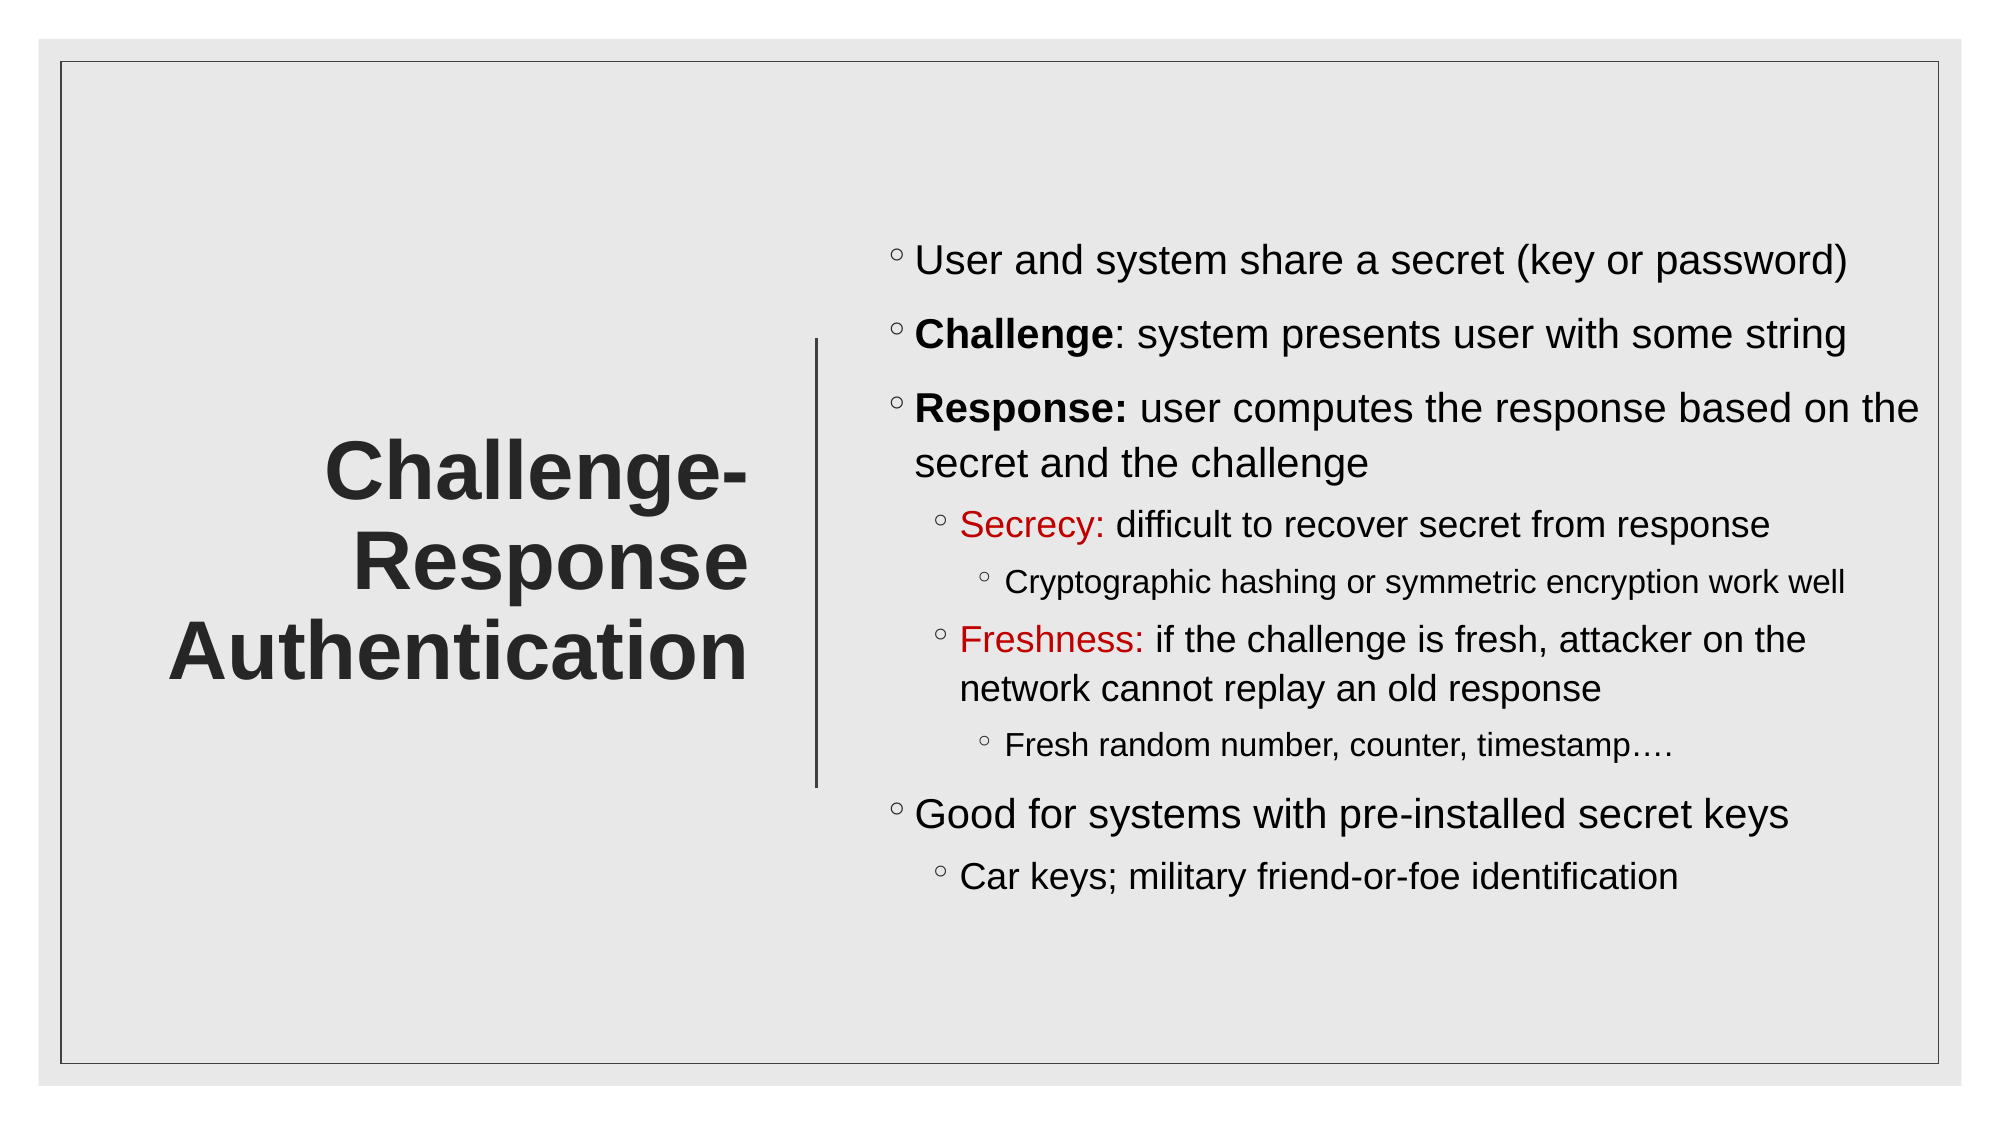

# Challenge-Response Authentication
User and system share a secret (key or password)
Challenge: system presents user with some string
Response: user computes the response based on the secret and the challenge
Secrecy: difficult to recover secret from response
Cryptographic hashing or symmetric encryption work well
Freshness: if the challenge is fresh, attacker on the network cannot replay an old response
Fresh random number, counter, timestamp….
Good for systems with pre-installed secret keys
Car keys; military friend-or-foe identification